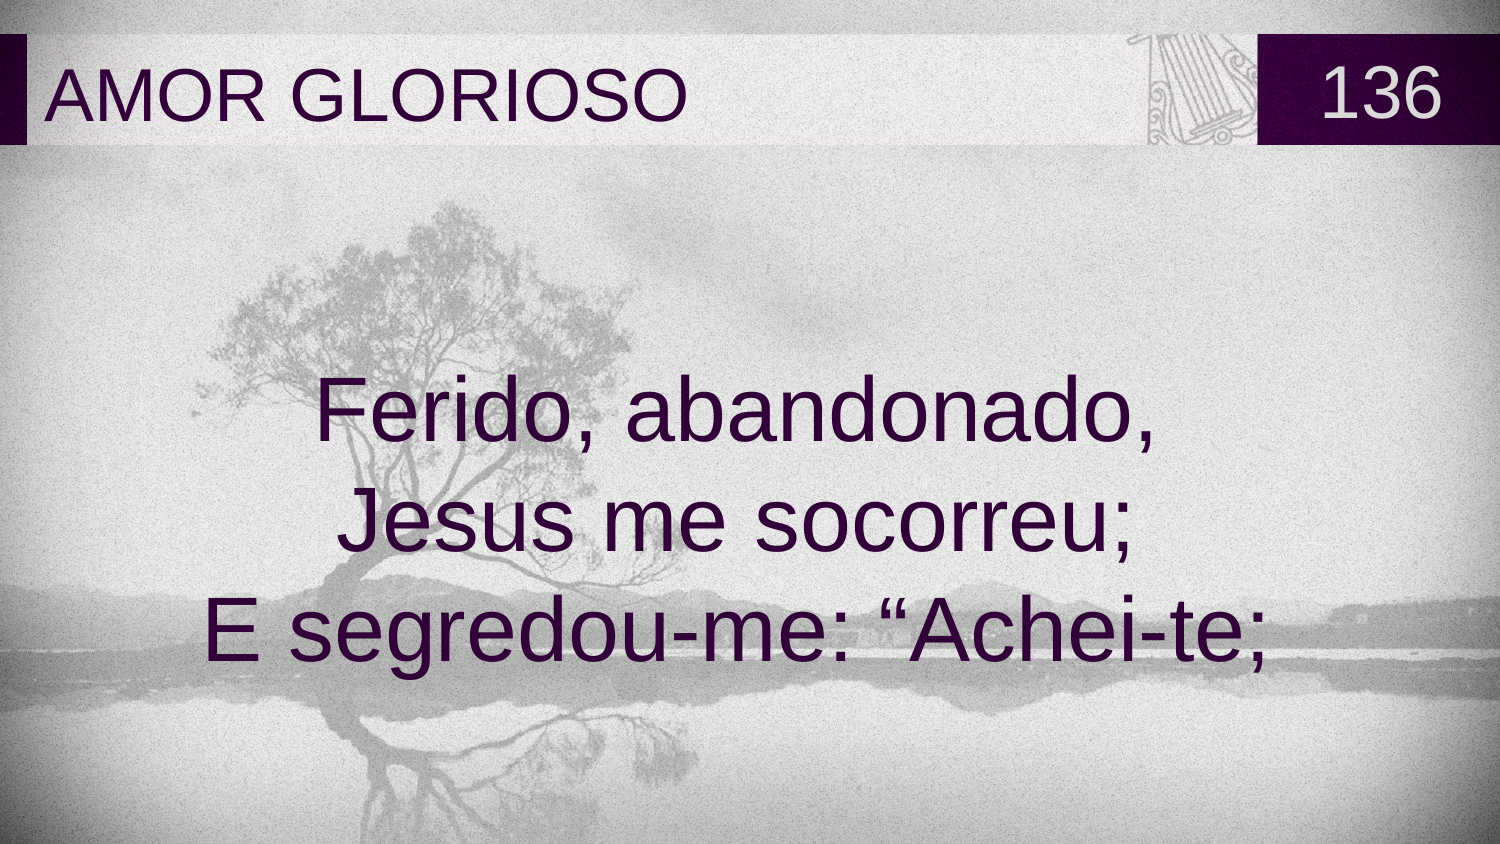

# AMOR GLORIOSO
136
Ferido, abandonado,
Jesus me socorreu;
E segredou-me: “Achei-te;